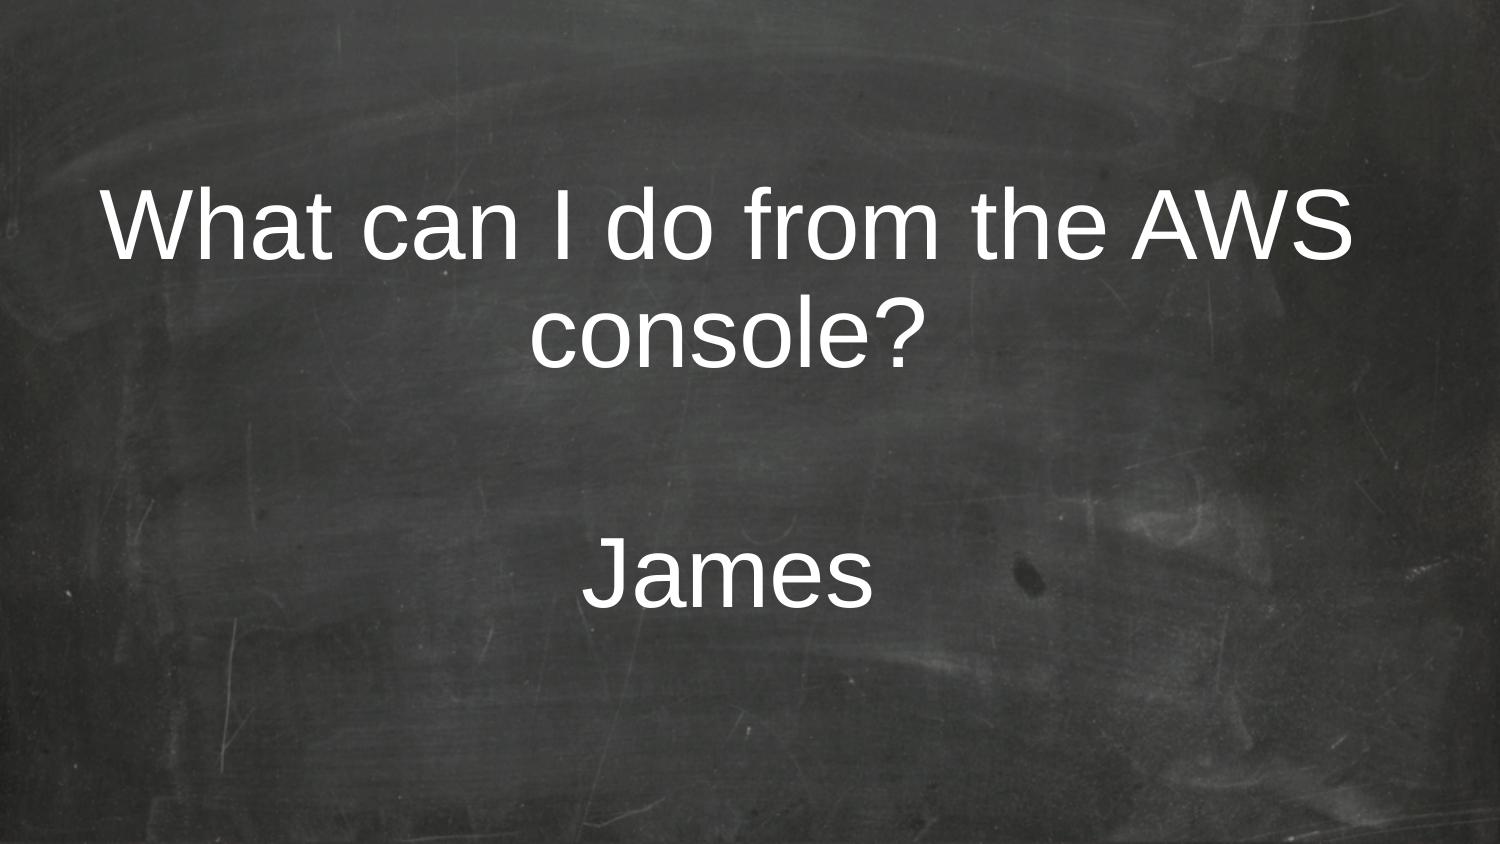

What can I do from the AWS console?

James